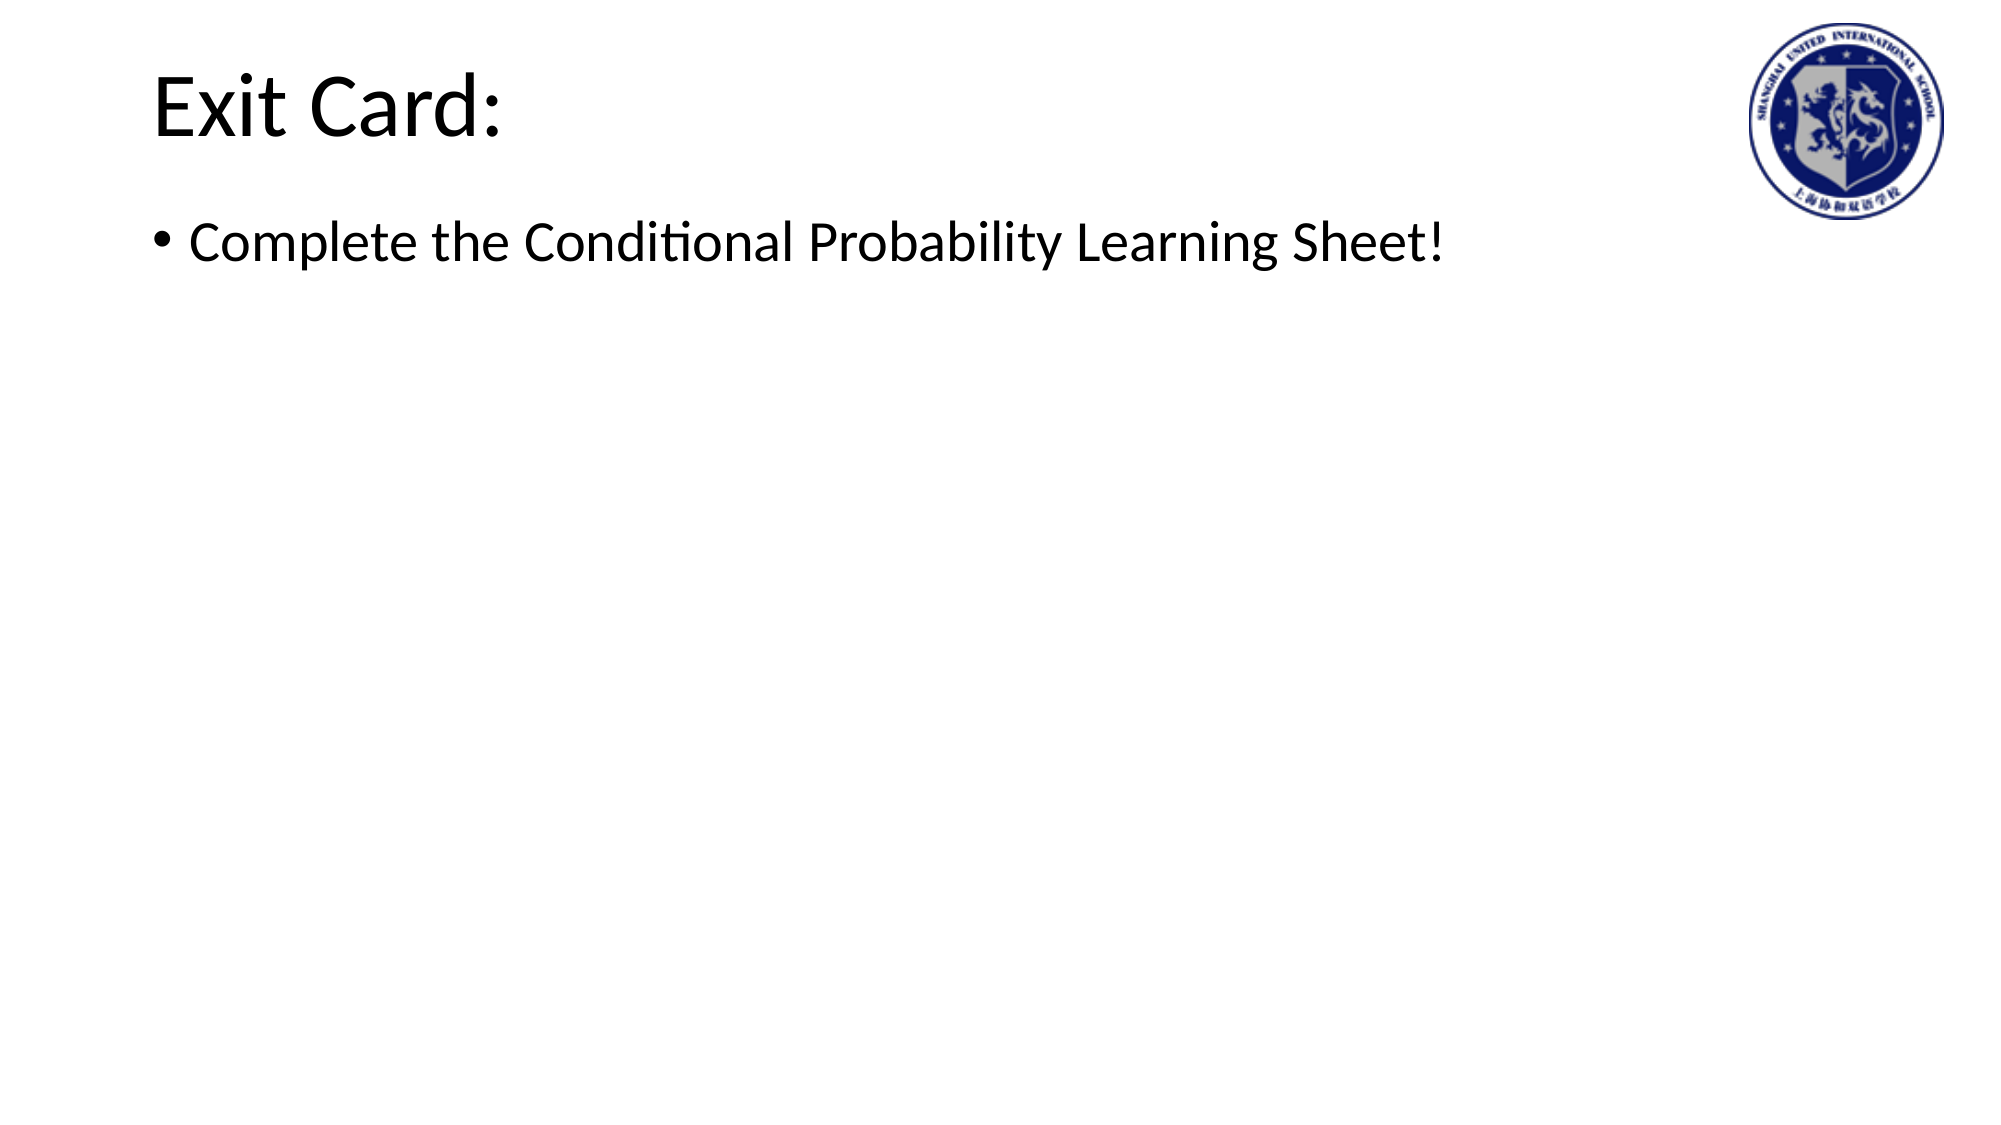

# Exit Card:
Complete the Conditional Probability Learning Sheet!